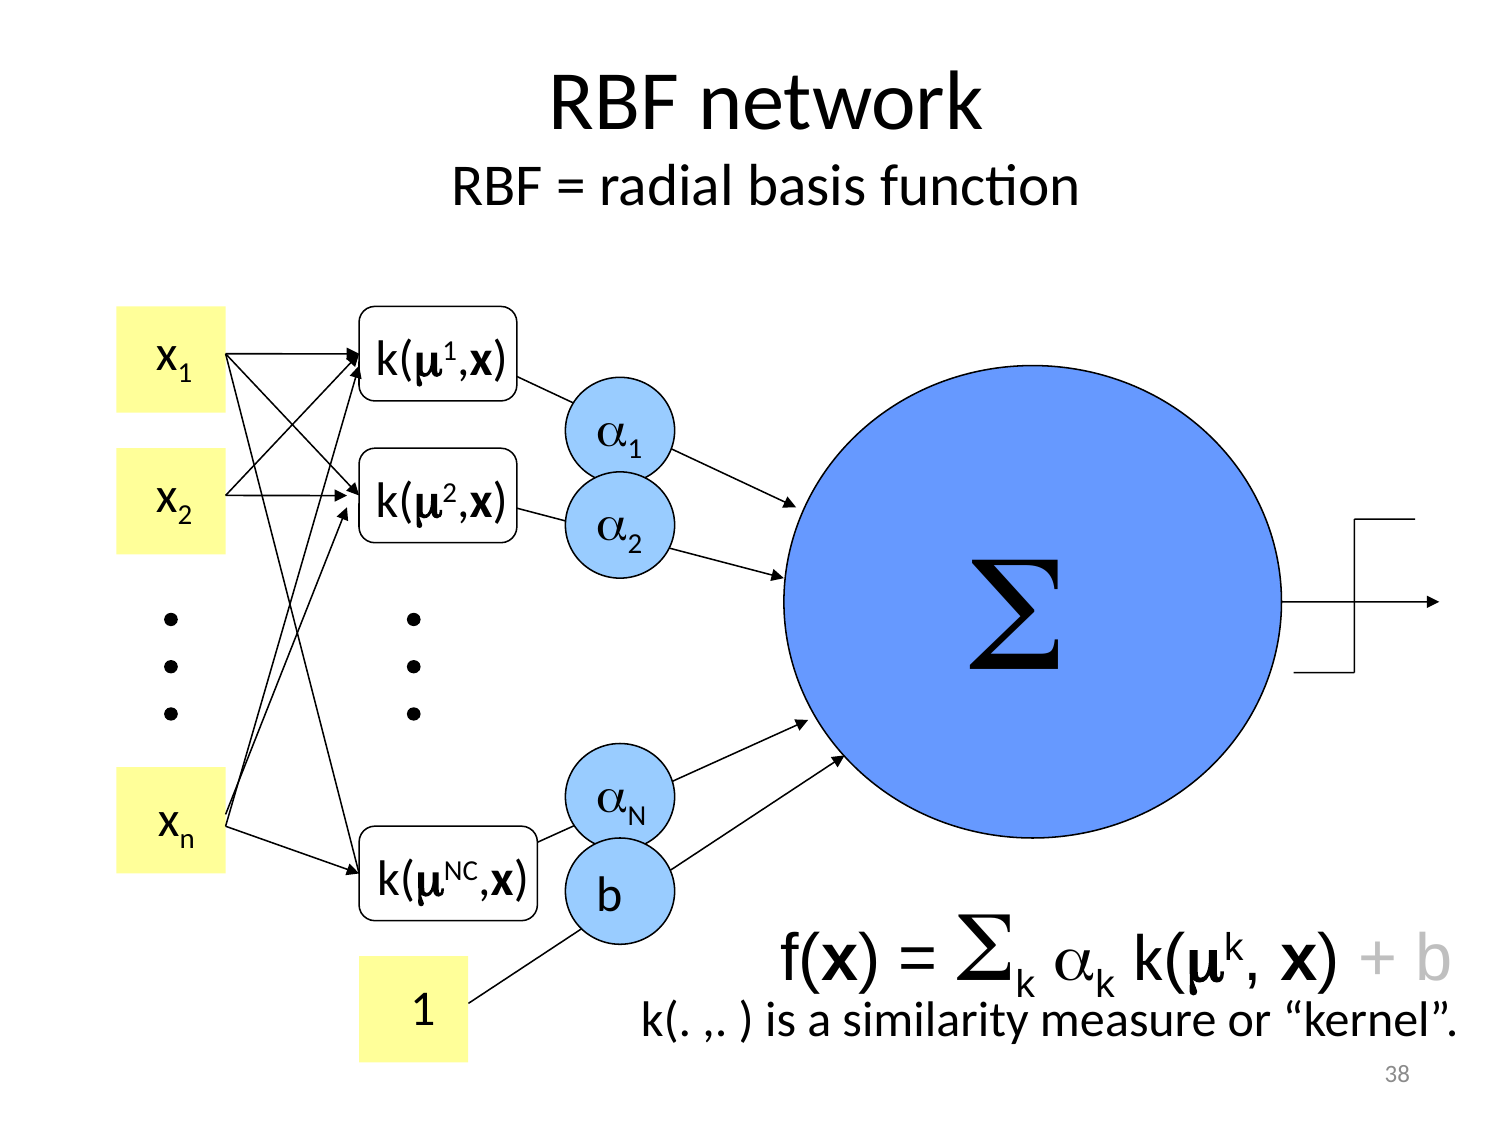

# RBF network RBF = radial basis function

k(μ1,x)
x1

α1

k(μ2,x)
x2
α2

Σ

αN

xn

k(μNC,x)
b
f(x) = Σk αk k(μk, x) + b

1
k(. ,. ) is a similarity measure or “kernel”.
38